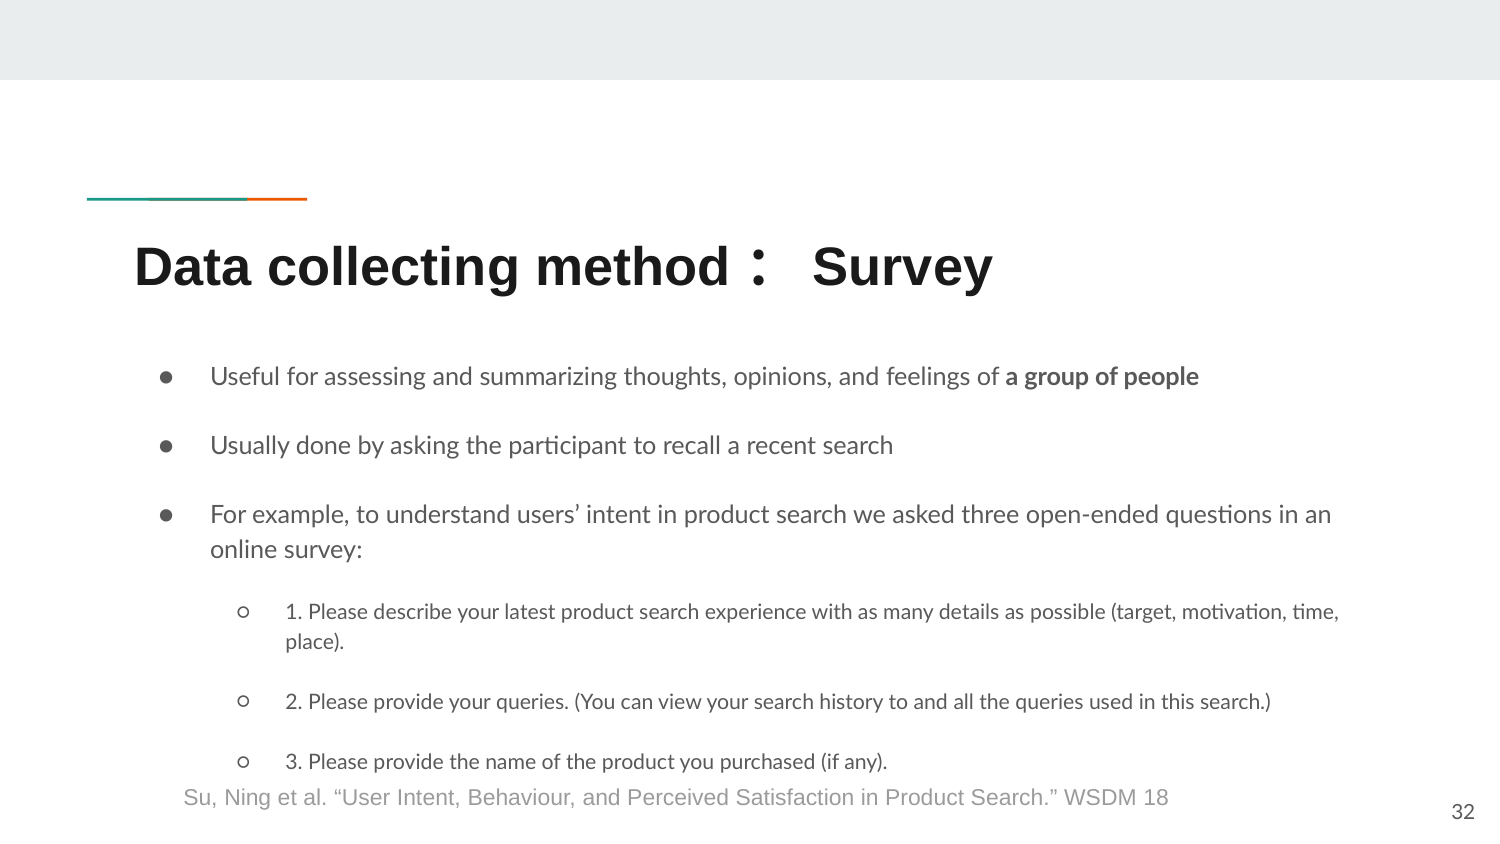

# Data collecting method：Survey
Useful for assessing and summarizing thoughts, opinions, and feelings of a group of people

Usually done by asking the participant to recall a recent search

For example, to understand users’ intent in product search we asked three open-ended questions in an online survey:
1. Please describe your latest product search experience with as many details as possible (target, motivation, time, place).
2. Please provide your queries. (You can view your search history to and all the queries used in this search.)
3. Please provide the name of the product you purchased (if any).
Su, Ning et al. “User Intent, Behaviour, and Perceived Satisfaction in Product Search.” WSDM 18
32